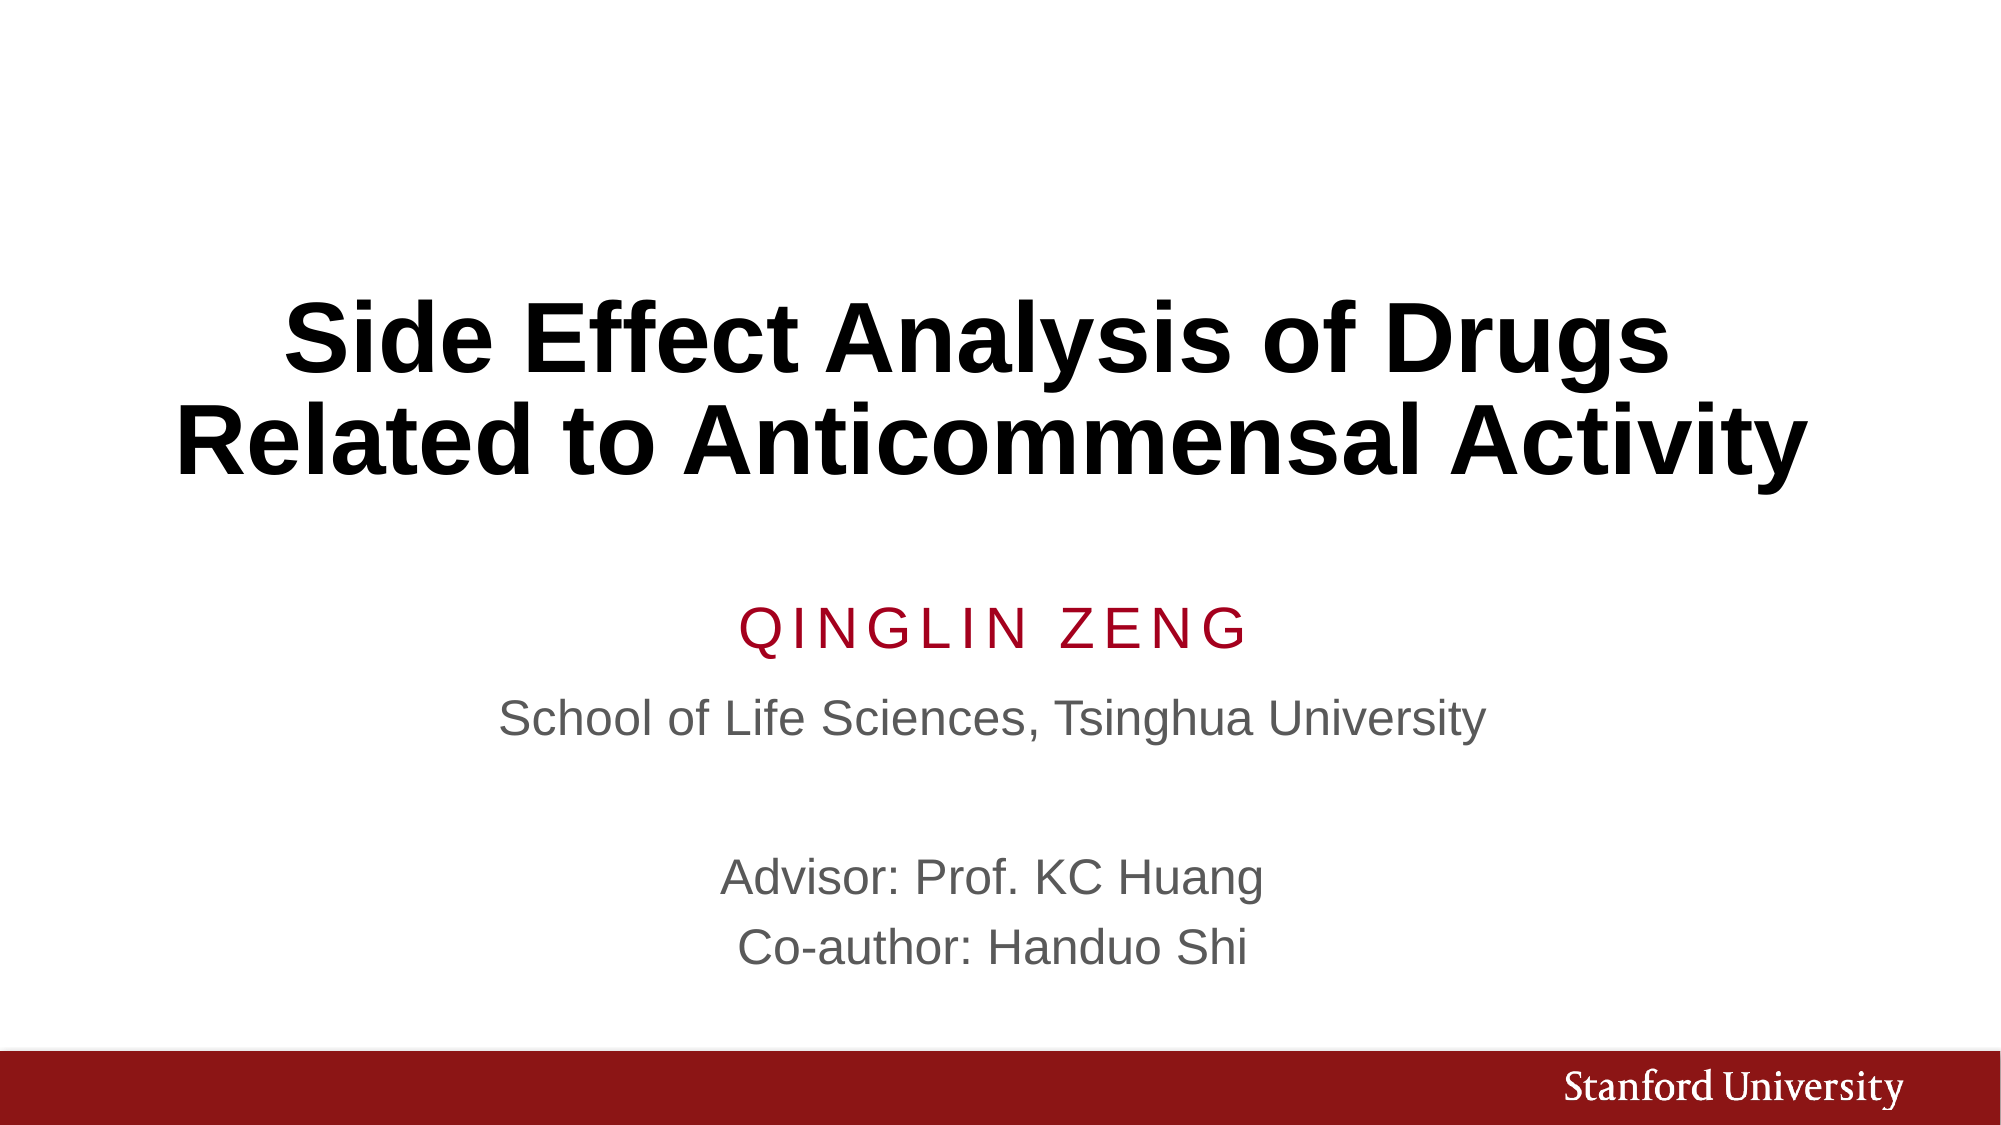

# Side Effect Analysis of Drugs Related to Anticommensal Activity
QingLin Zeng
School of Life Sciences, Tsinghua University
Advisor: Prof. KC Huang
Co-author: Handuo Shi